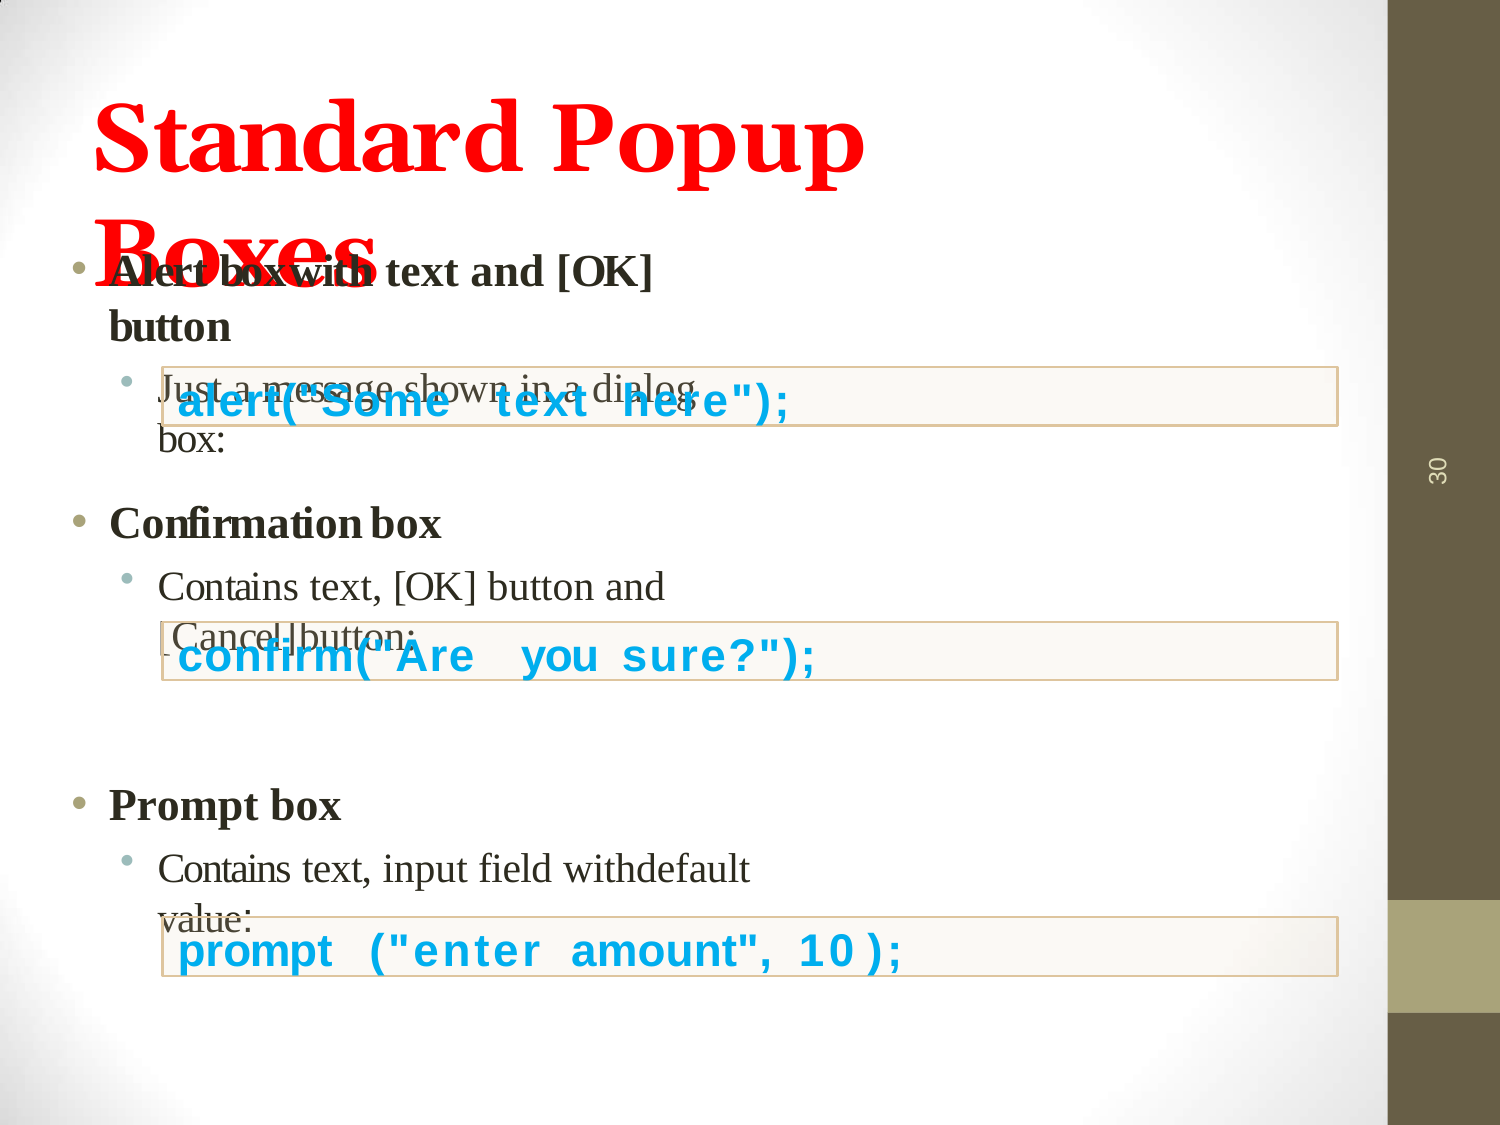

# Standard Popup Boxes
Alert boxwith text and [OK] button
Just a message shown in a dialog box:
alert("Some	text	here");
30
Confirmation box
Contains text, [OK] button and [Cancel]button:
confirm("Are	you	sure?");
Prompt box
Contains text, input field withdefault value:
prompt	("enter	amount",	10 );